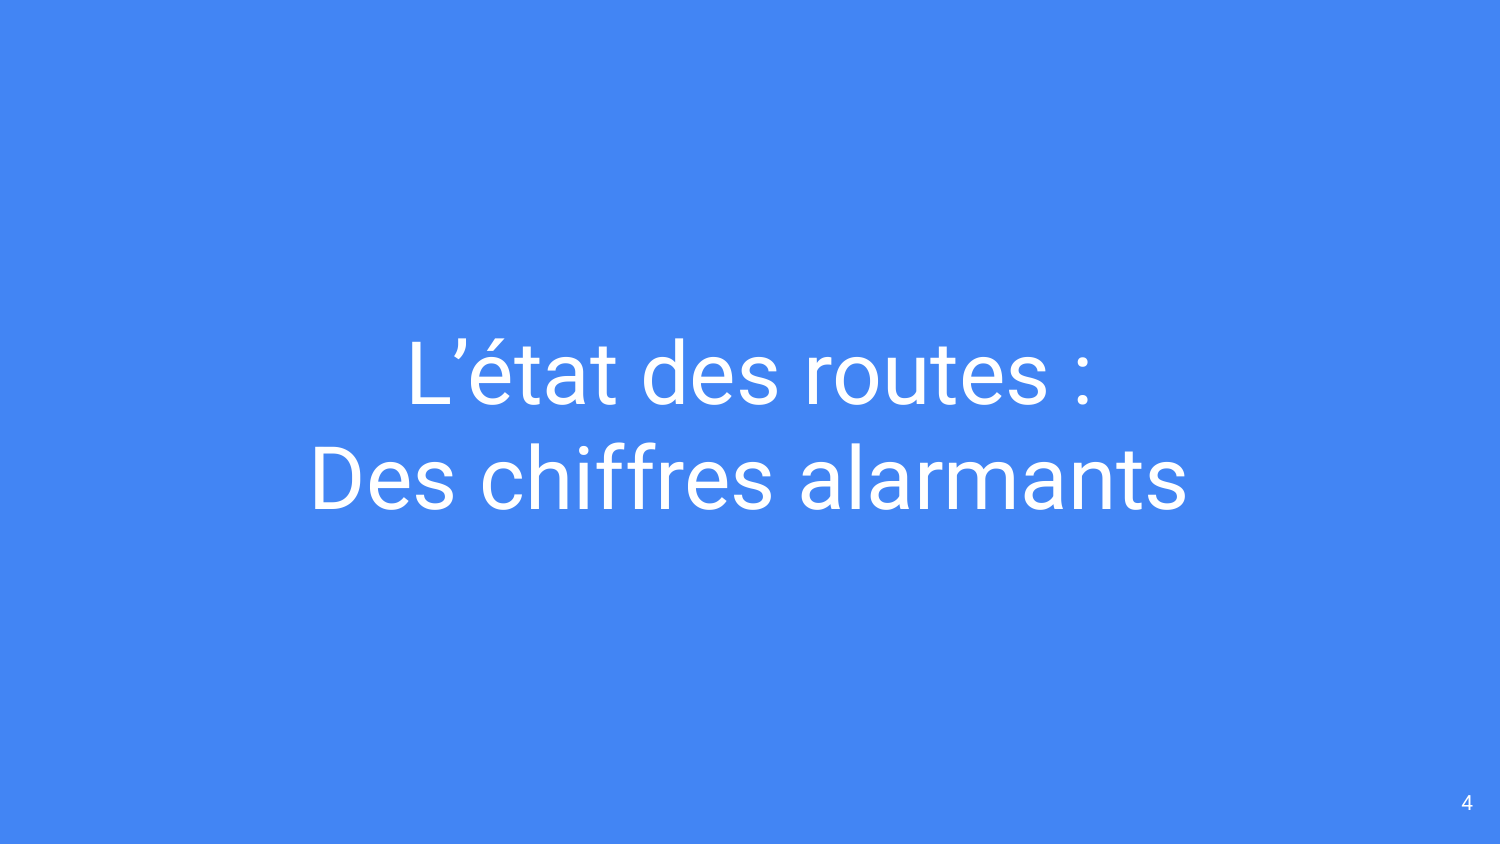

# L’état des routes :
Des chiffres alarmants
4